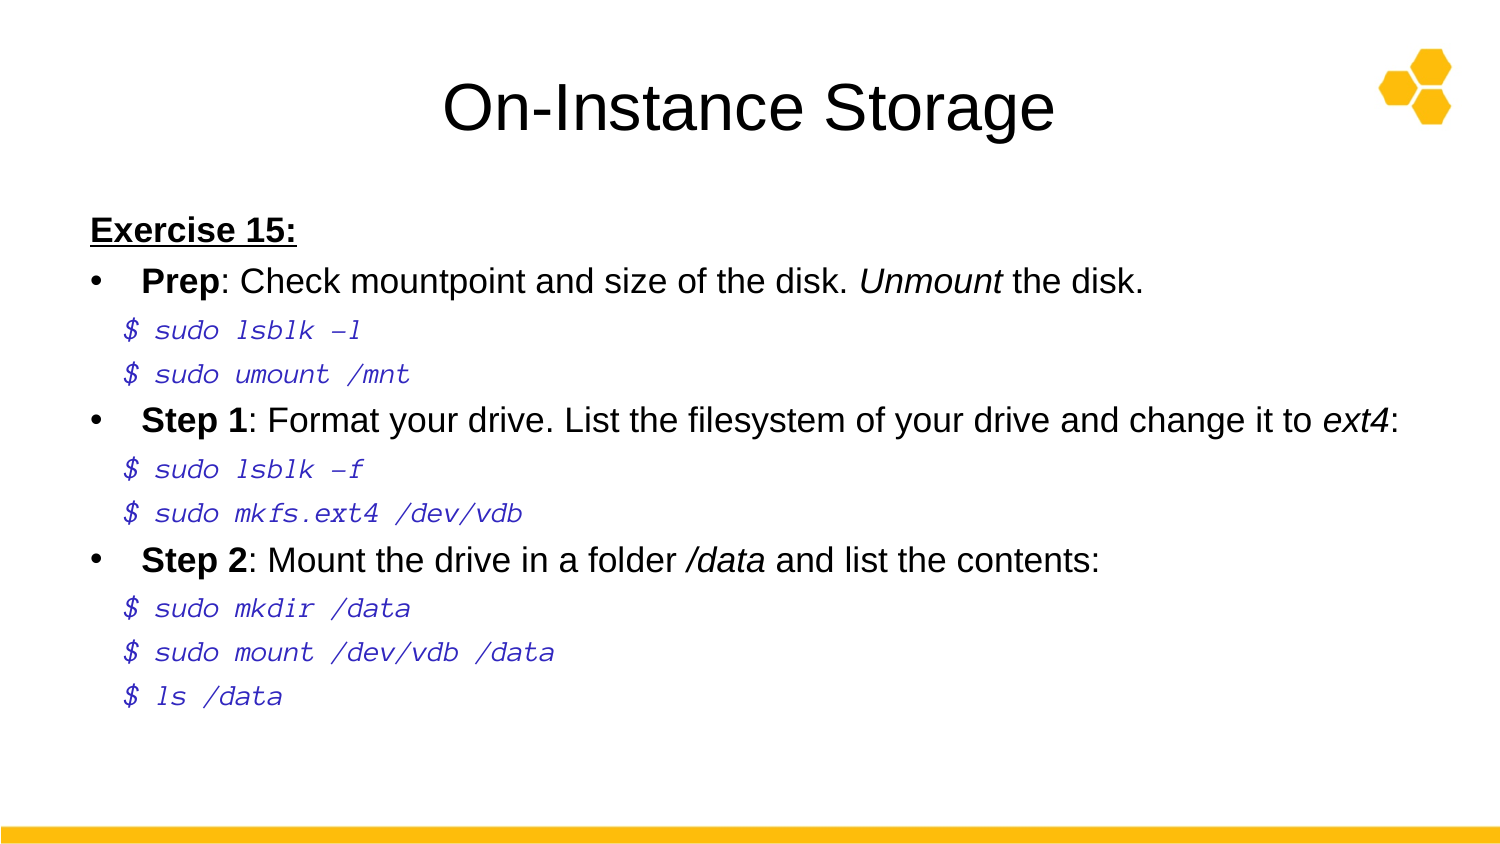

# On-Instance Storage
Exercise 15:
Prep: Check mountpoint and size of the disk. Unmount the disk.
$ sudo lsblk –l
$ sudo umount /mnt
Step 1: Format your drive. List the filesystem of your drive and change it to ext4:
$ sudo lsblk –f
$ sudo mkfs.ext4 /dev/vdb
Step 2: Mount the drive in a folder /data and list the contents:
$ sudo mkdir /data
$ sudo mount /dev/vdb /data
$ ls /data